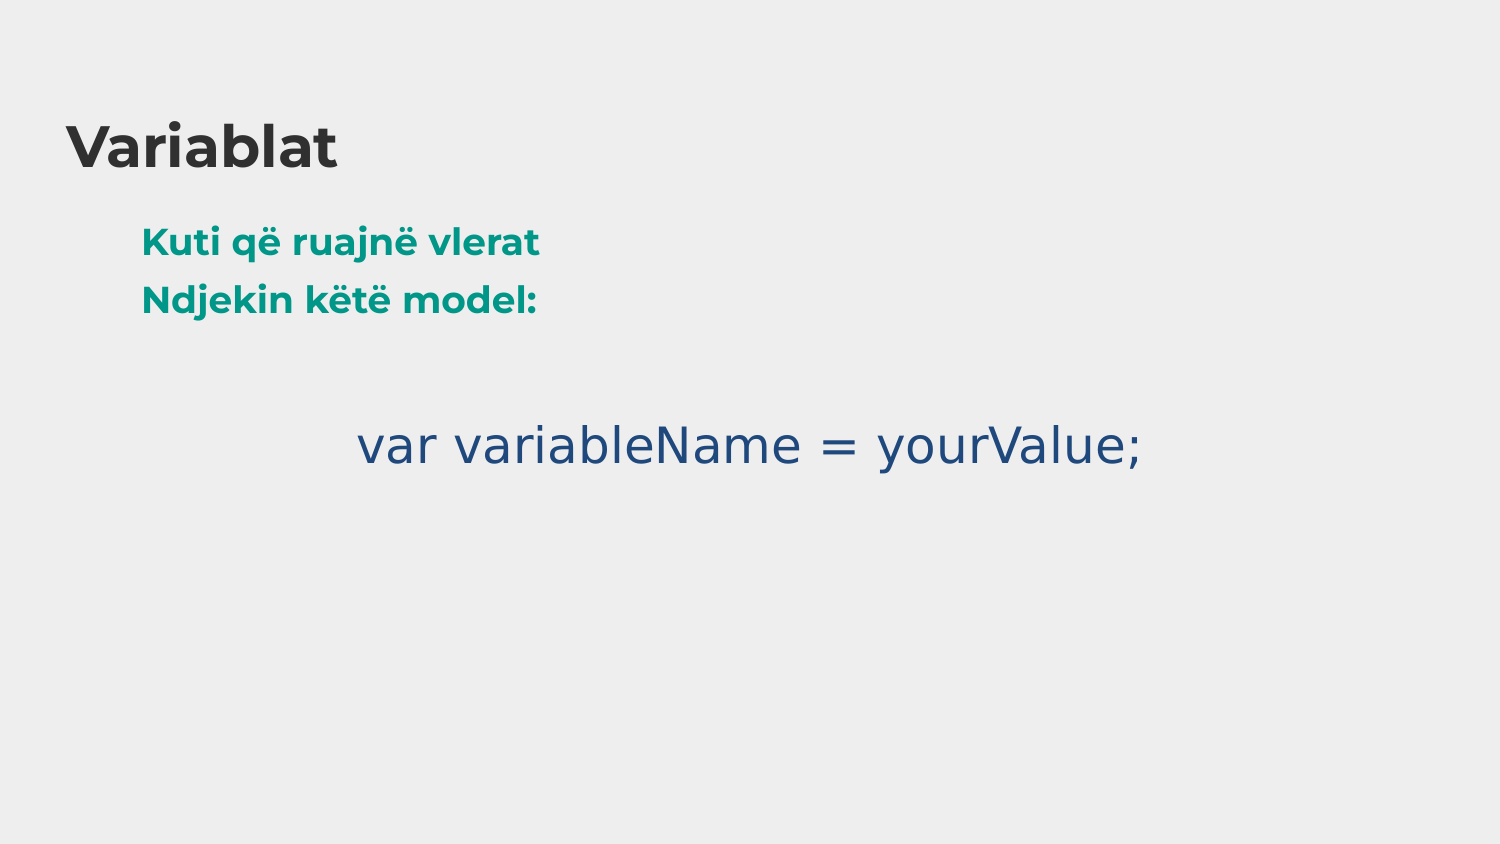

# Variablat

Kuti që ruajnë vlerat
Ndjekin këtë model:

var variableName = yourValue;